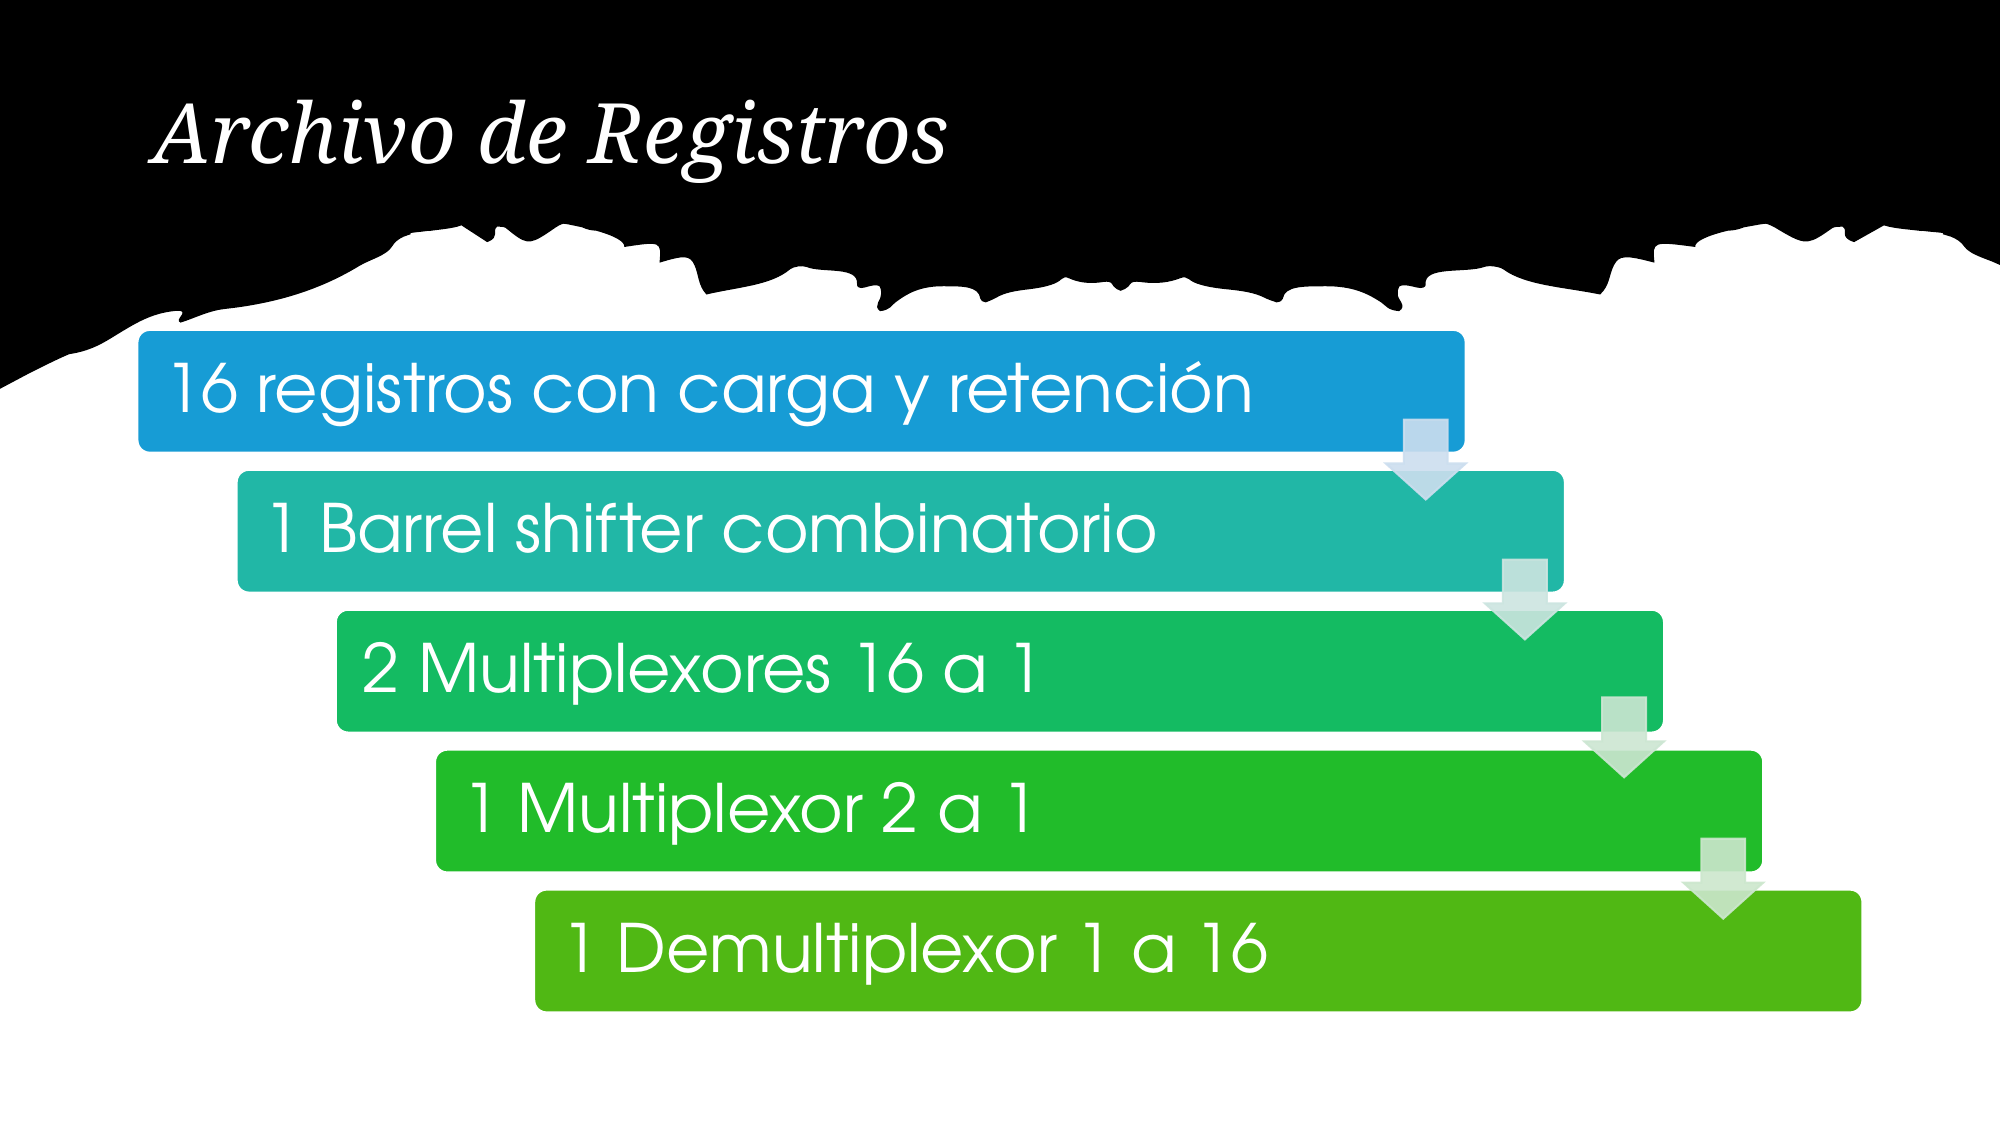

# Archivo de Registros
16 registros con carga y retención
1 Barrel shifter combinatorio
2 Multiplexores 16 a 1
1 Multiplexor 2 a 1
1 Demultiplexor 1 a 16